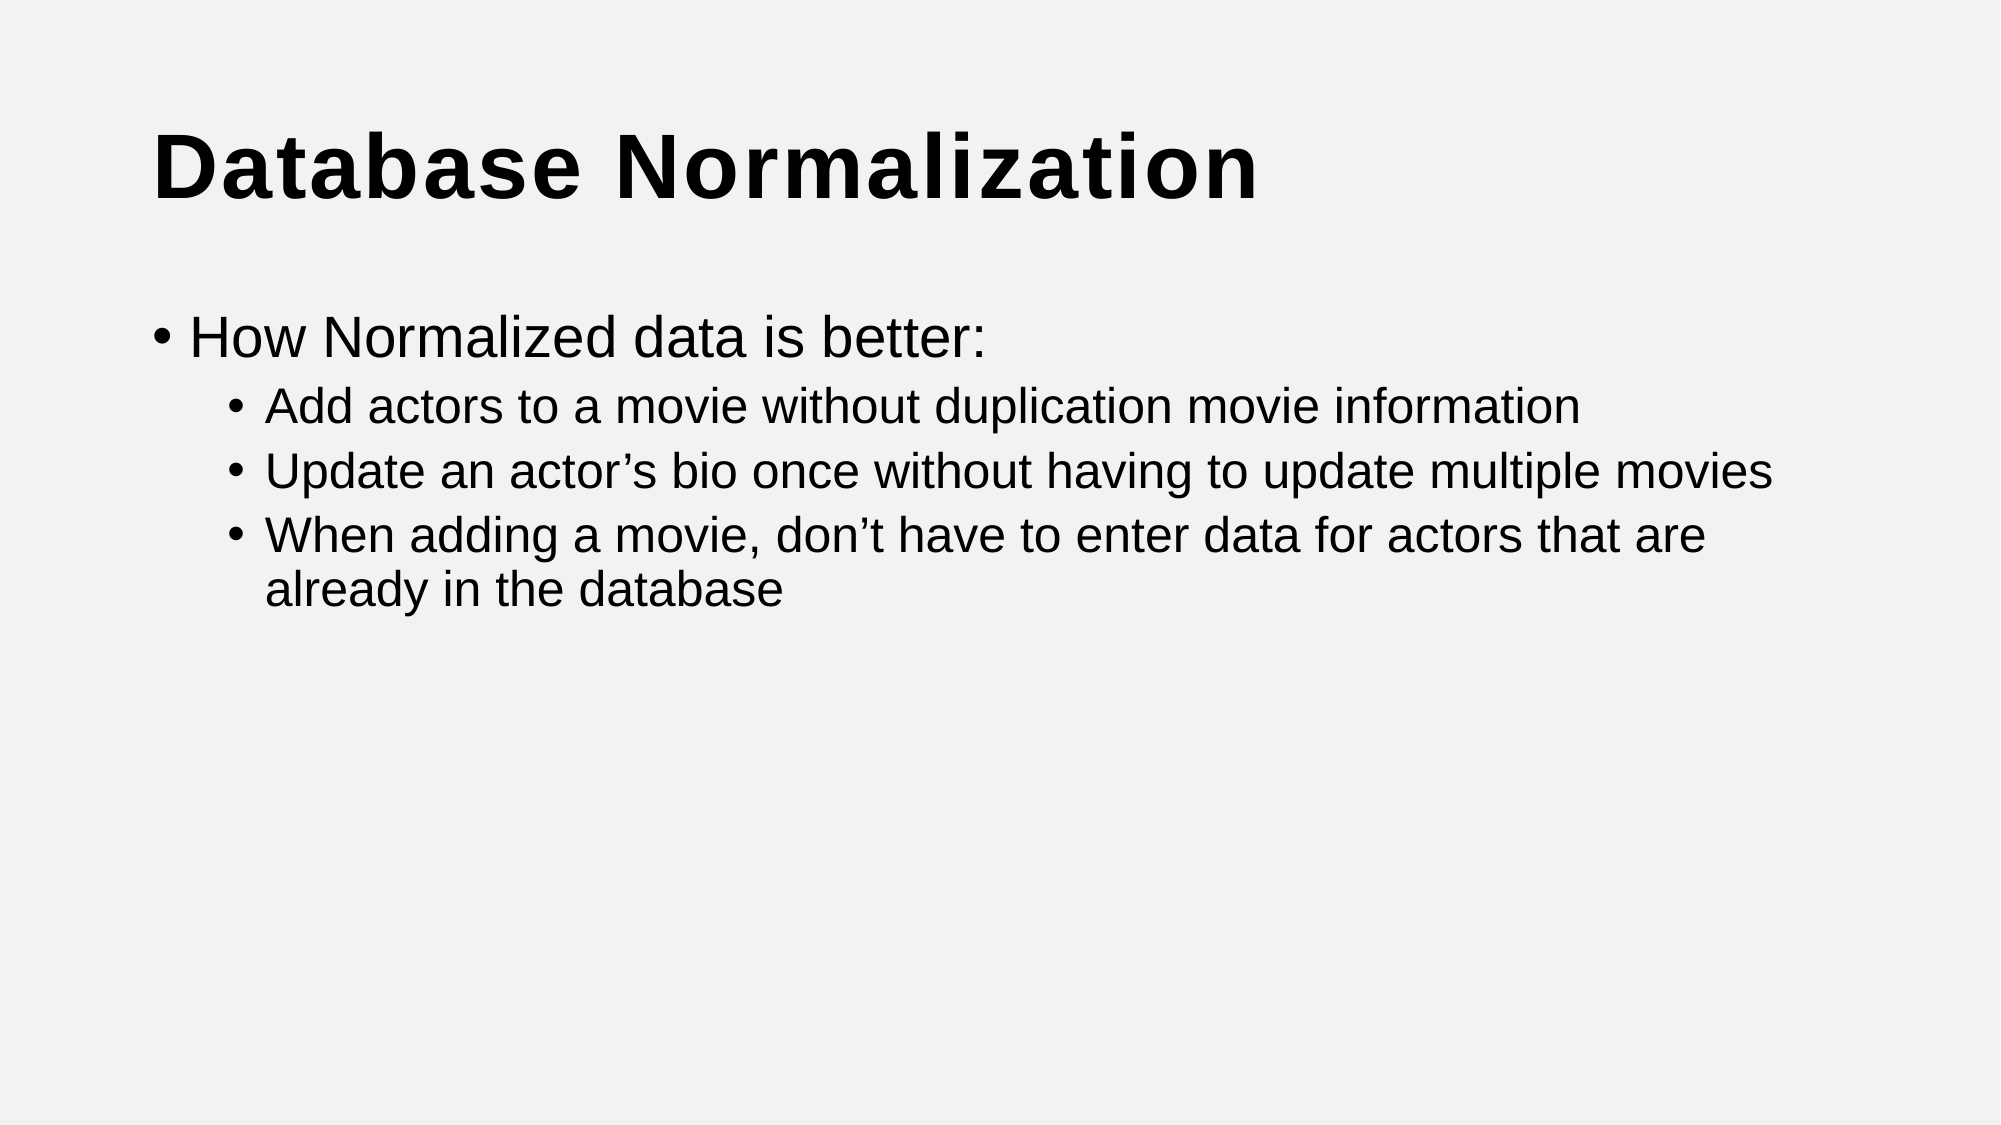

# Database Normalization
How Normalized data is better:
Add actors to a movie without duplication movie information
Update an actor’s bio once without having to update multiple movies
When adding a movie, don’t have to enter data for actors that are already in the database